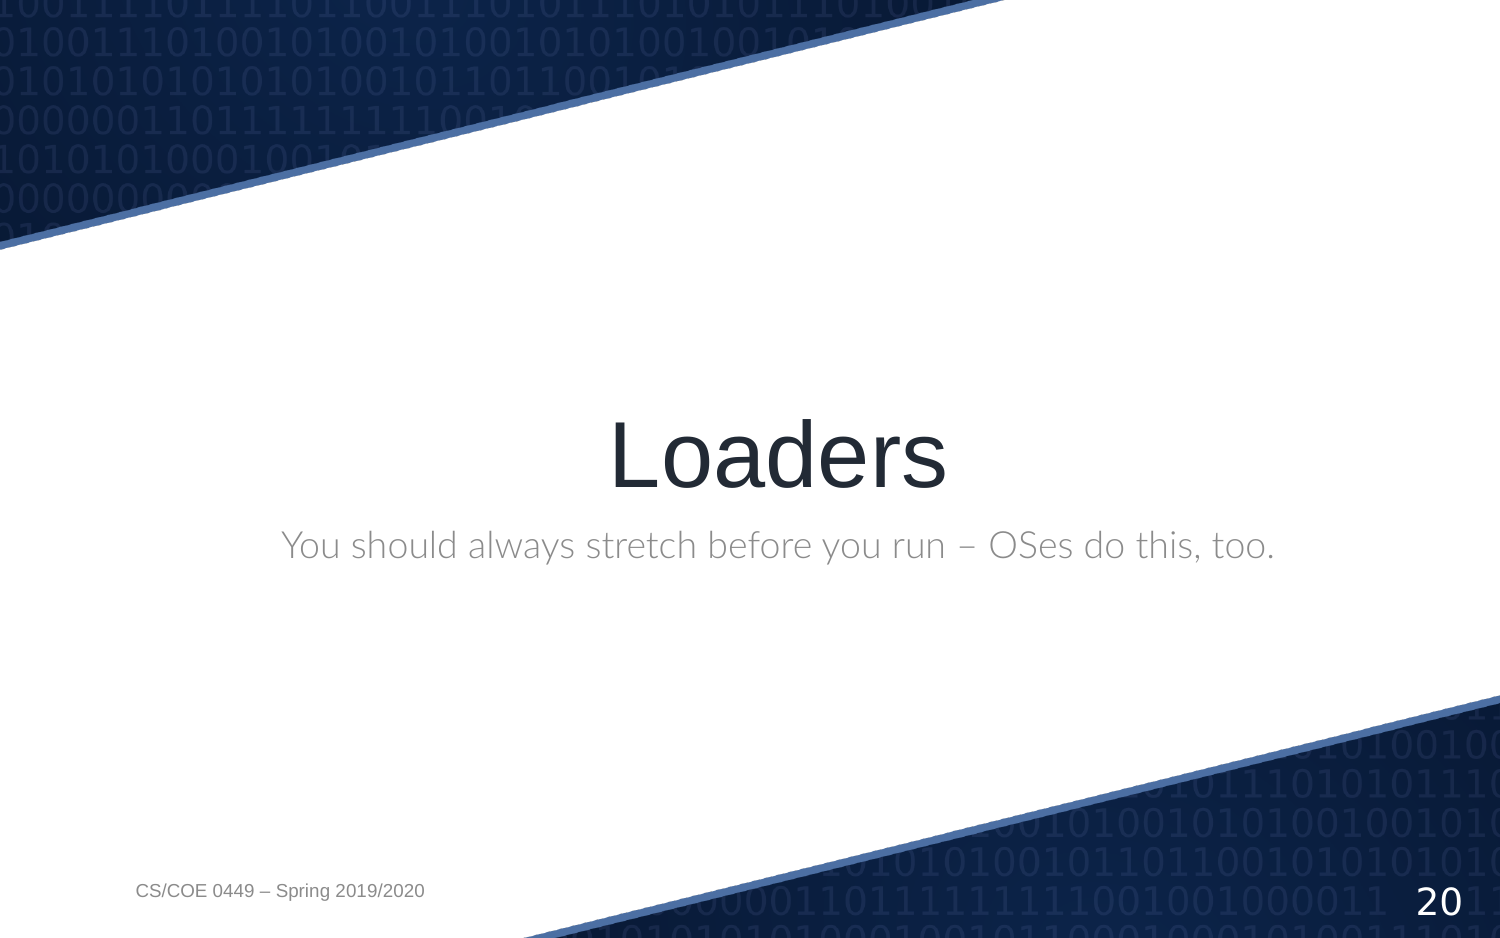

# Loaders
You should always stretch before you run – OSes do this, too.
CS/COE 0449 – Spring 2019/2020
20